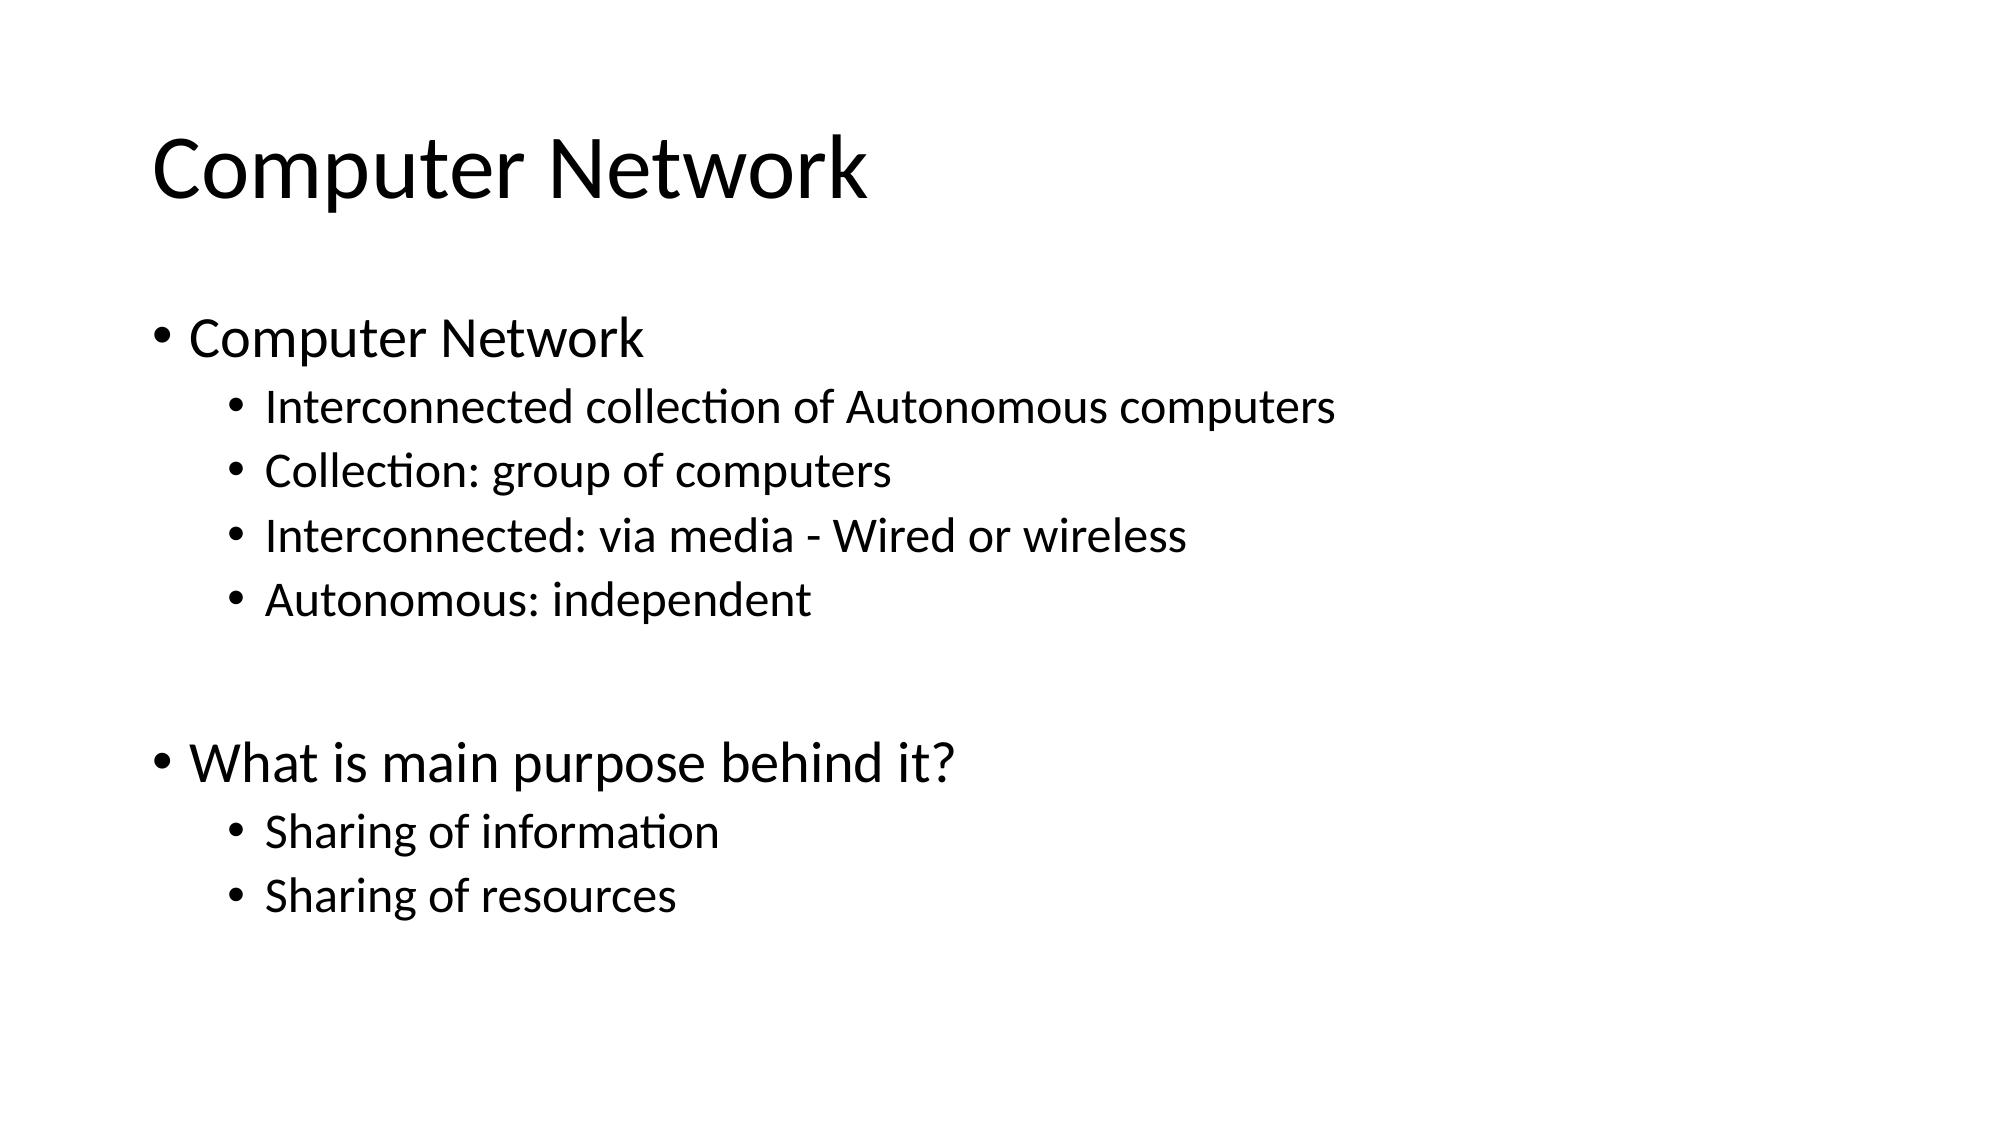

# Computer Network
Computer Network
Interconnected collection of Autonomous computers
Collection: group of computers
Interconnected: via media - Wired or wireless
Autonomous: independent

What is main purpose behind it?
Sharing of information
Sharing of resources

CONFIDENTIAL© Copyright 2008 Tech Mahindra Limited